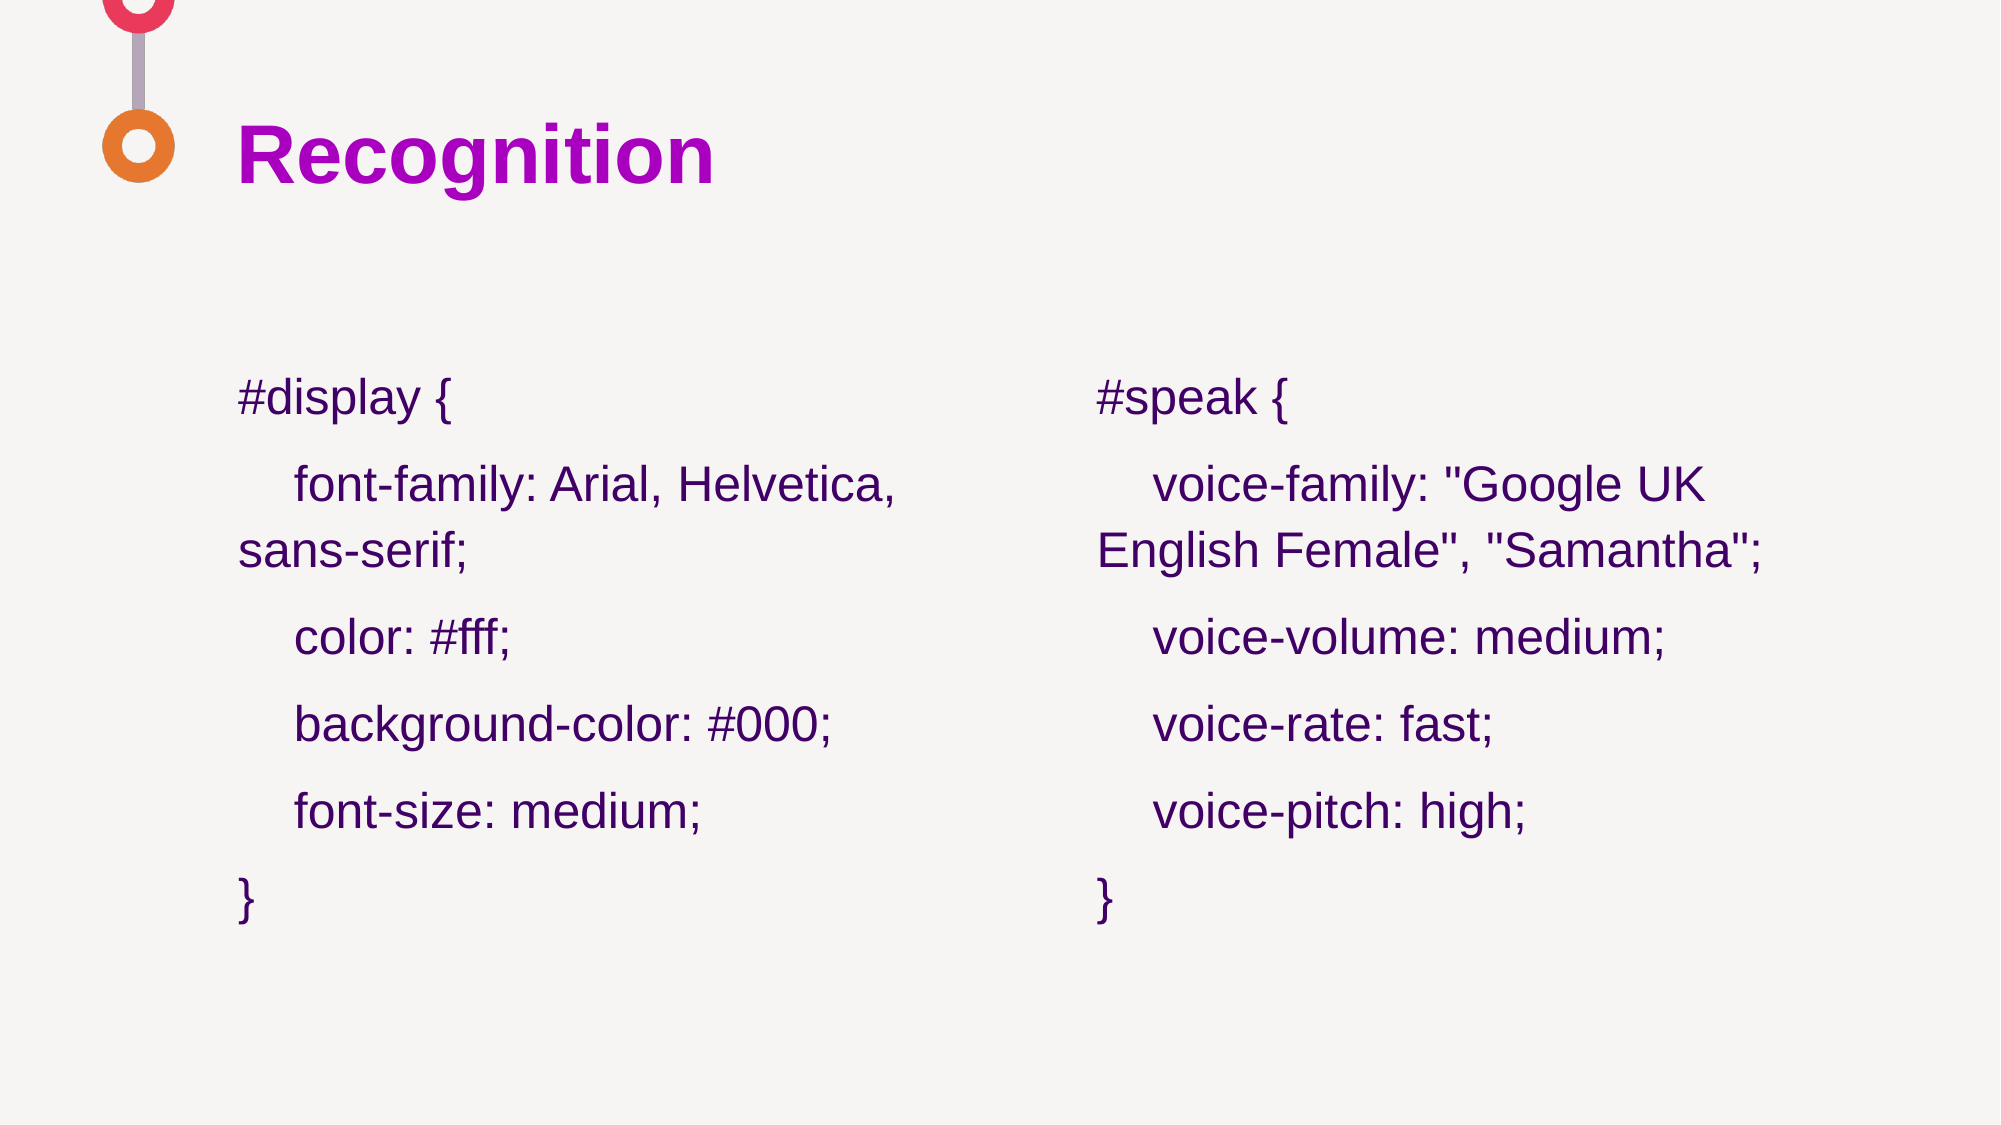

# Recognition
#display {
    font-family: Arial, Helvetica, sans-serif;
    color: #fff;
    background-color: #000;
    font-size: medium;
}
#speak {
    voice-family: "Google UK English Female", "Samantha";
    voice-volume: medium;
    voice-rate: fast;
    voice-pitch: high;
}